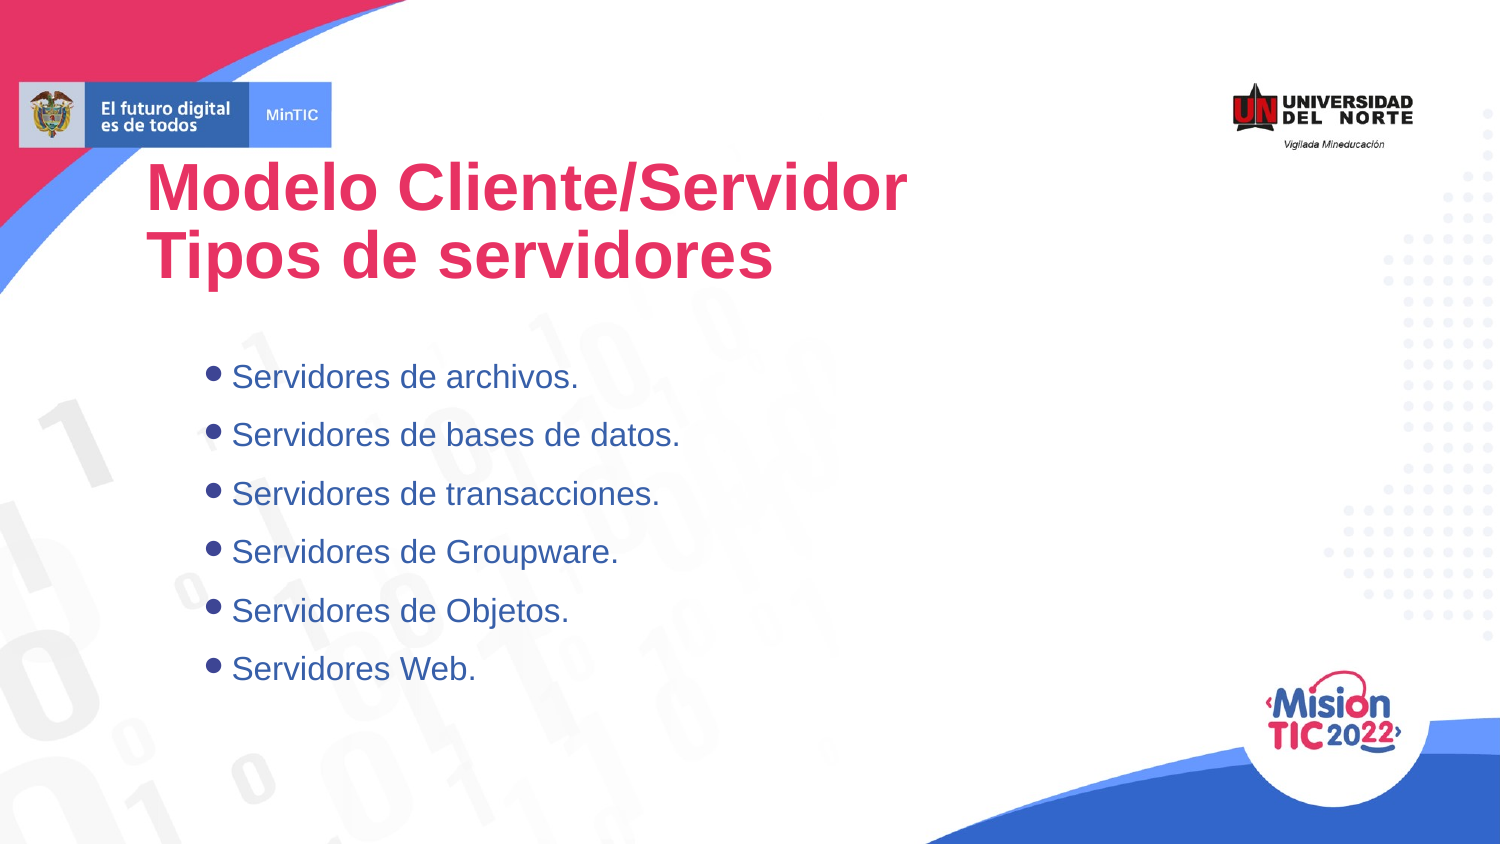

Modelo Cliente/Servidor
Tipos de servidores
Servidores de archivos.
Servidores de bases de datos.
Servidores de transacciones.
Servidores de Groupware.
Servidores de Objetos.
Servidores Web.